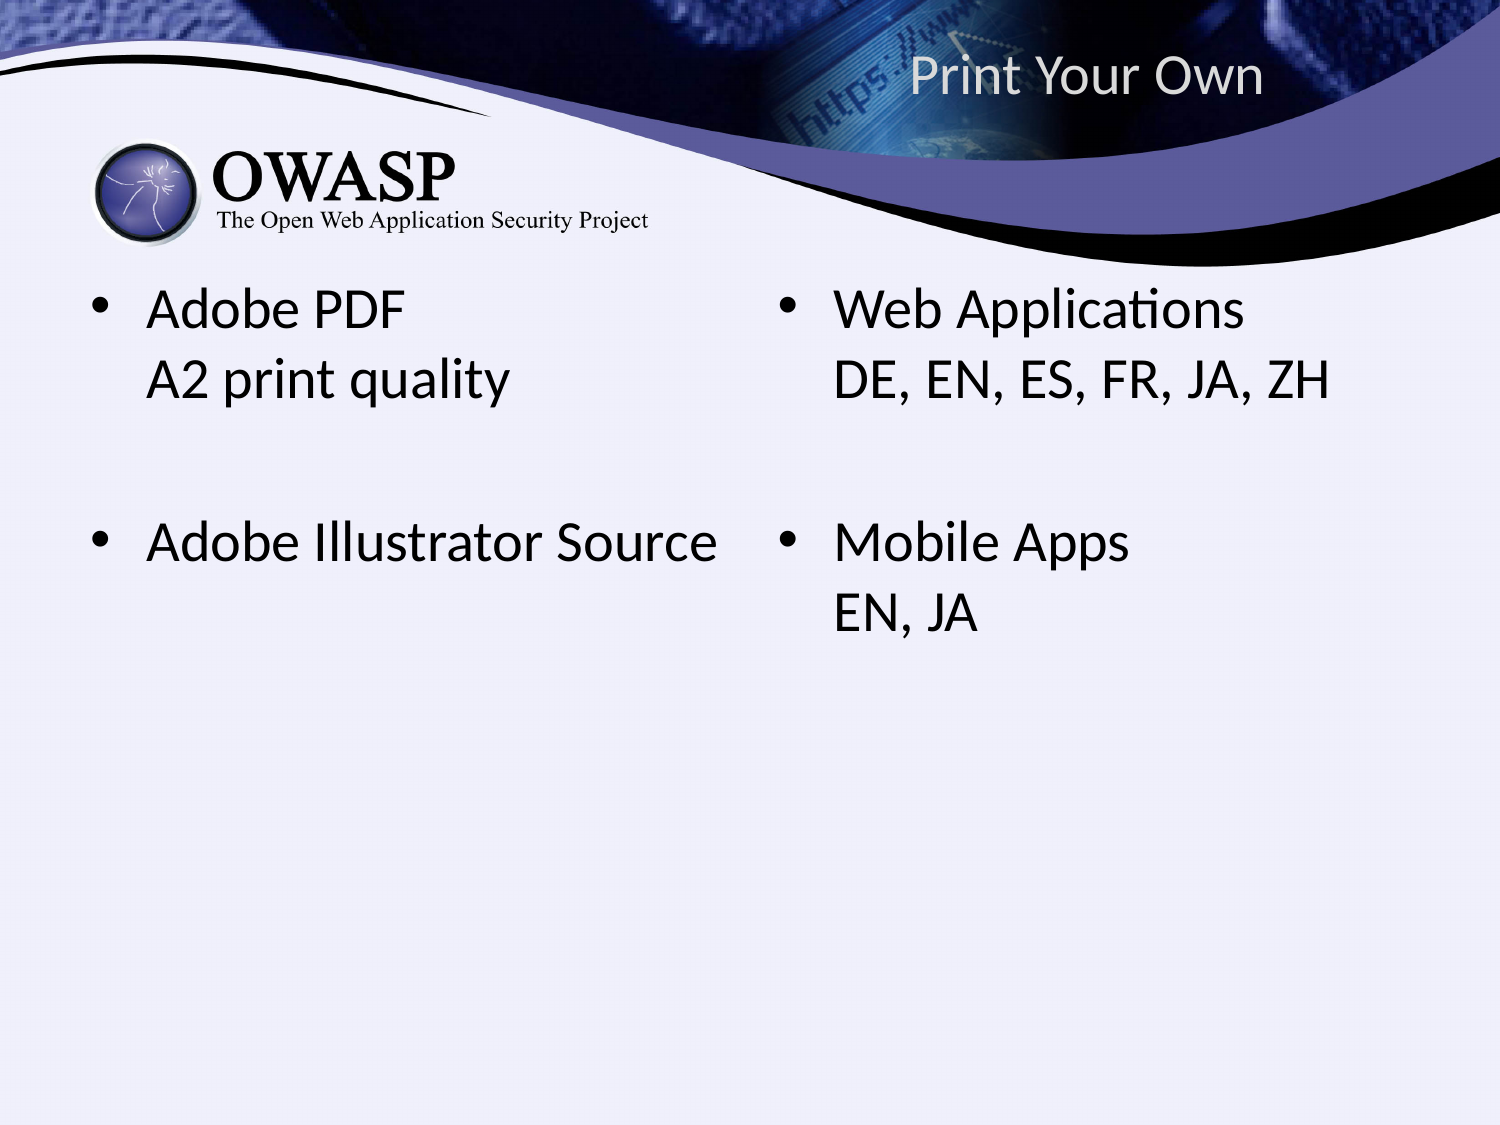

# Print Your Own
Adobe PDF
A2 print quality

Adobe Illustrator Source
Web Applications
DE, EN, ES, FR, JA, ZH

Mobile Apps
EN, JA